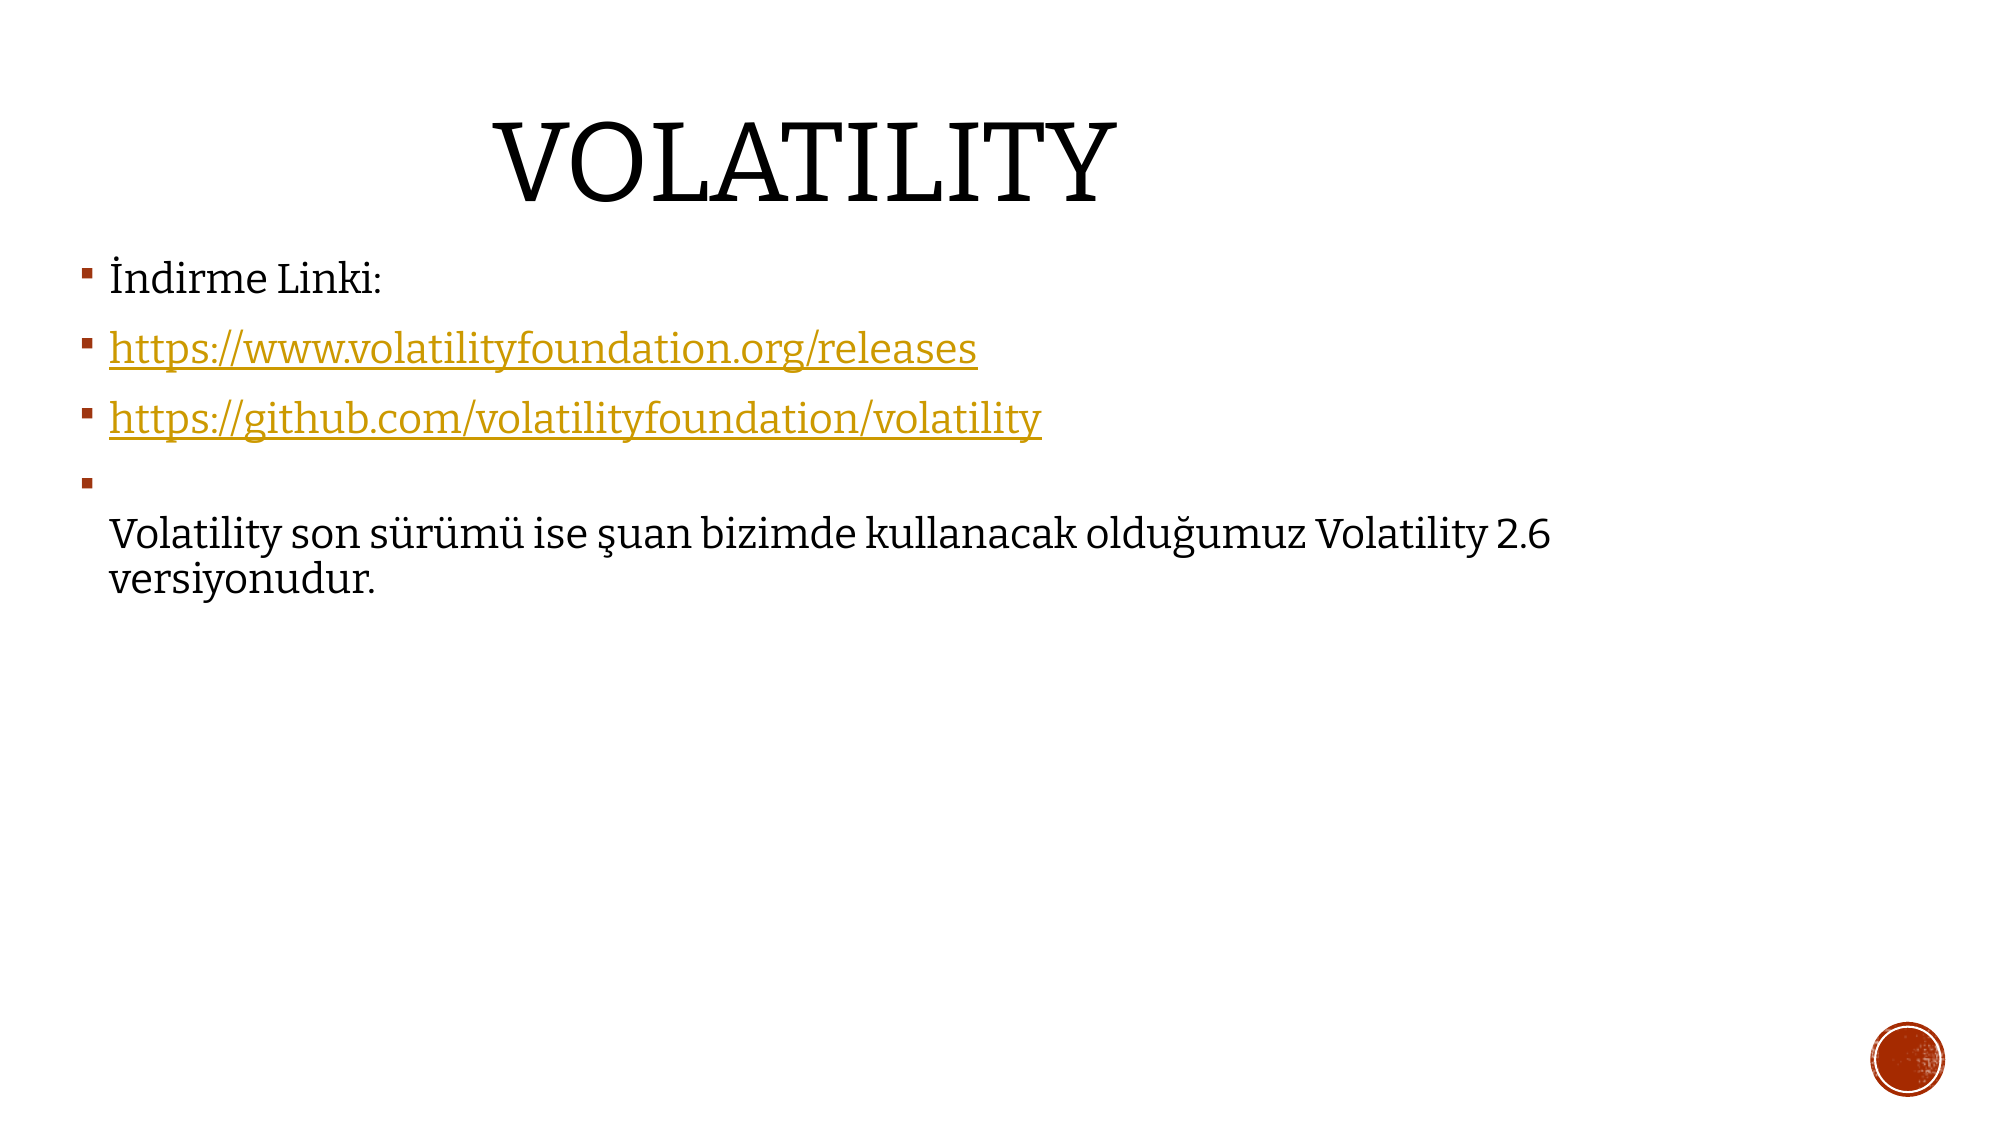

# VOLATıLıTY
İndirme Linki:
https://www.volatilityfoundation.org/releases
https://github.com/volatilityfoundation/volatility
Volatility son sürümü ise şuan bizimde kullanacak olduğumuz Volatility 2.6 versiyonudur.